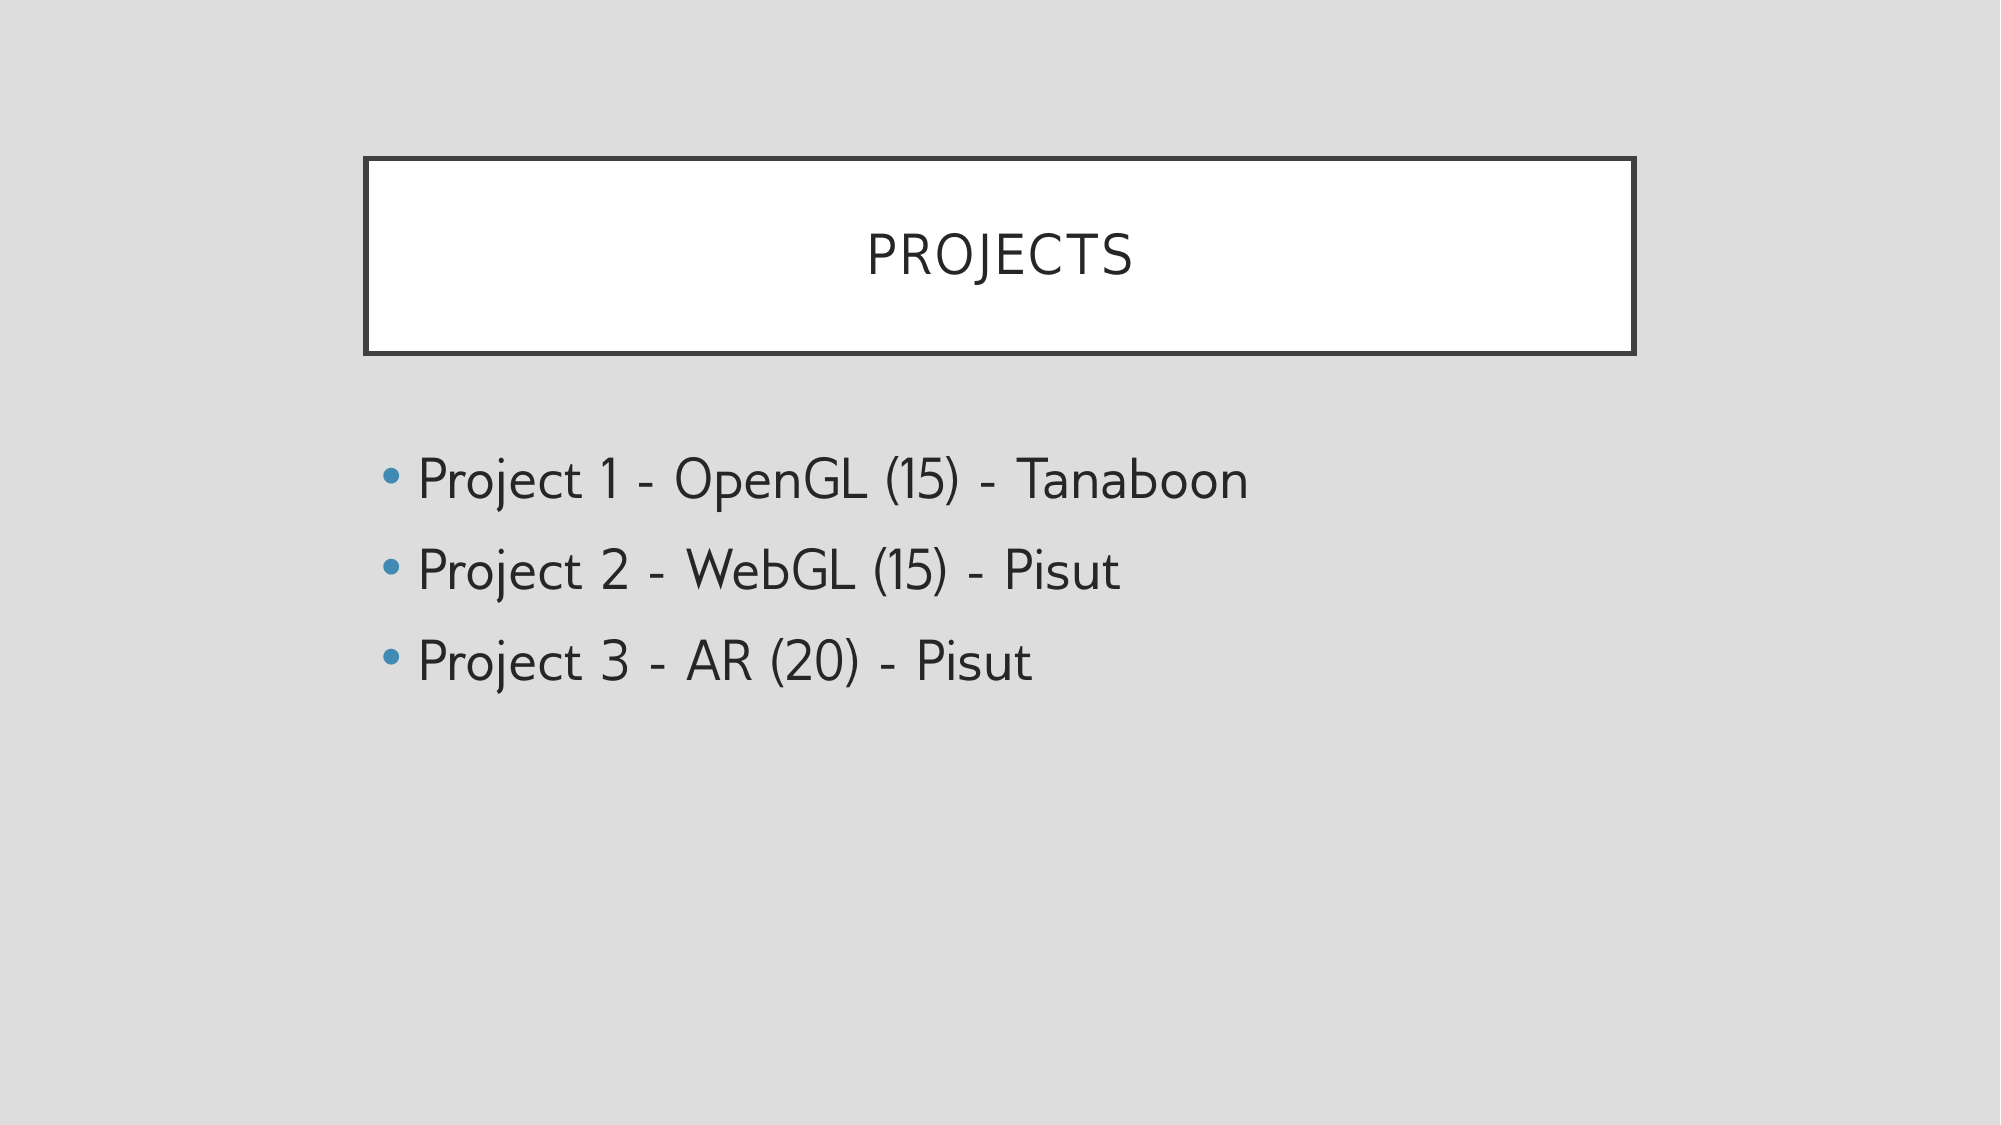

# Projects
Project 1 - OpenGL (15) - Tanaboon
Project 2 - WebGL (15) - Pisut
Project 3 - AR (20) - Pisut